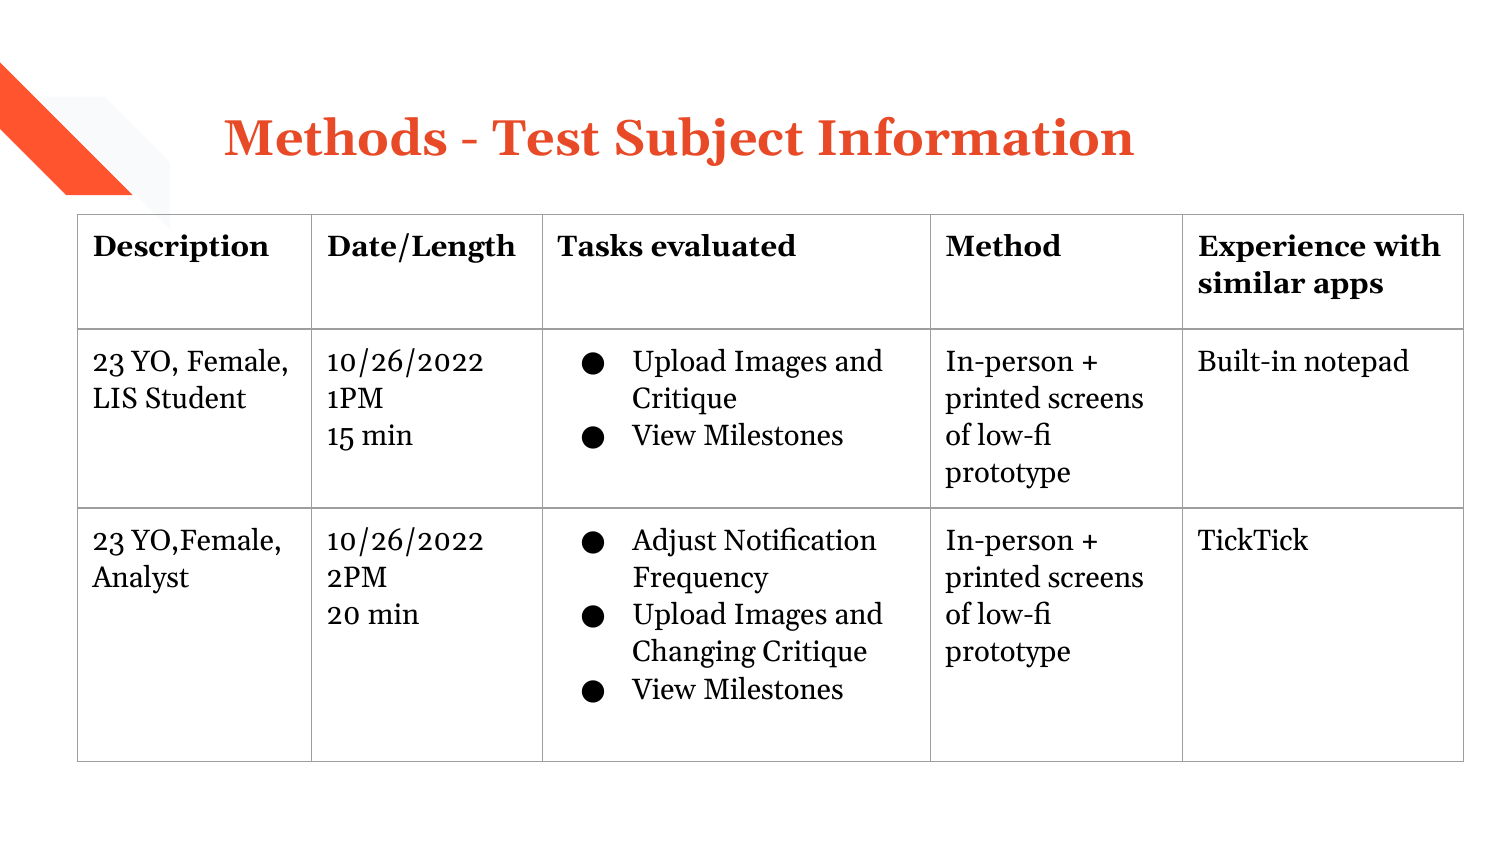

# Methods - Test Subject Information
| Description | Date/Length | Tasks evaluated | Method | Experience with similar apps |
| --- | --- | --- | --- | --- |
| 23 YO, Female, LIS Student | 10/26/2022 1PM 15 min | Upload Images and Critique View Milestones | In-person + printed screens of low-fi prototype | Built-in notepad |
| 23 YO,Female, Analyst | 10/26/2022 2PM 20 min | Adjust Notification Frequency Upload Images and Changing Critique View Milestones | In-person + printed screens of low-fi prototype | TickTick |